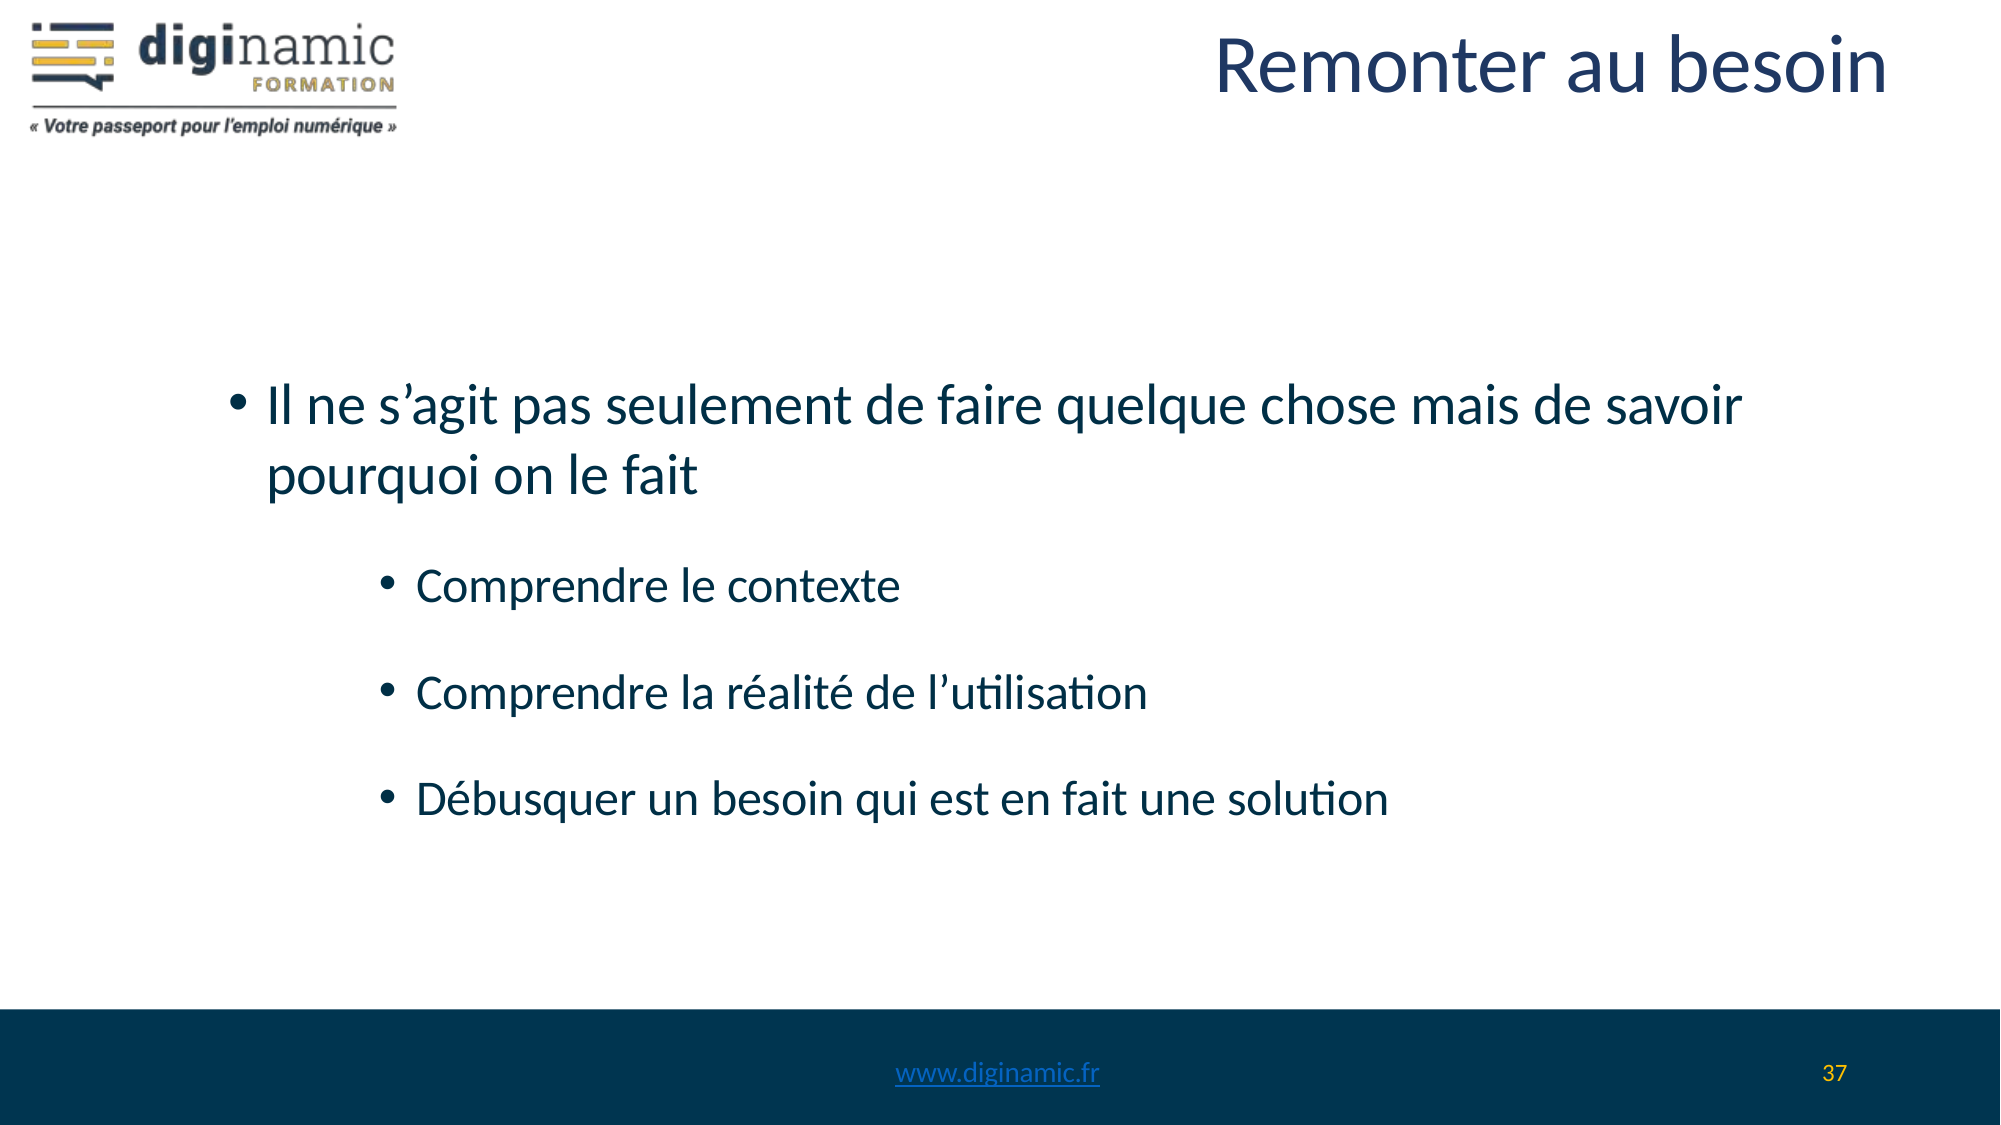

Remonter au besoin
Il ne s’agit pas seulement de faire quelque chose mais de savoir pourquoi on le fait
Comprendre le contexte
Comprendre la réalité de l’utilisation
Débusquer un besoin qui est en fait une solution
www.diginamic.fr
37